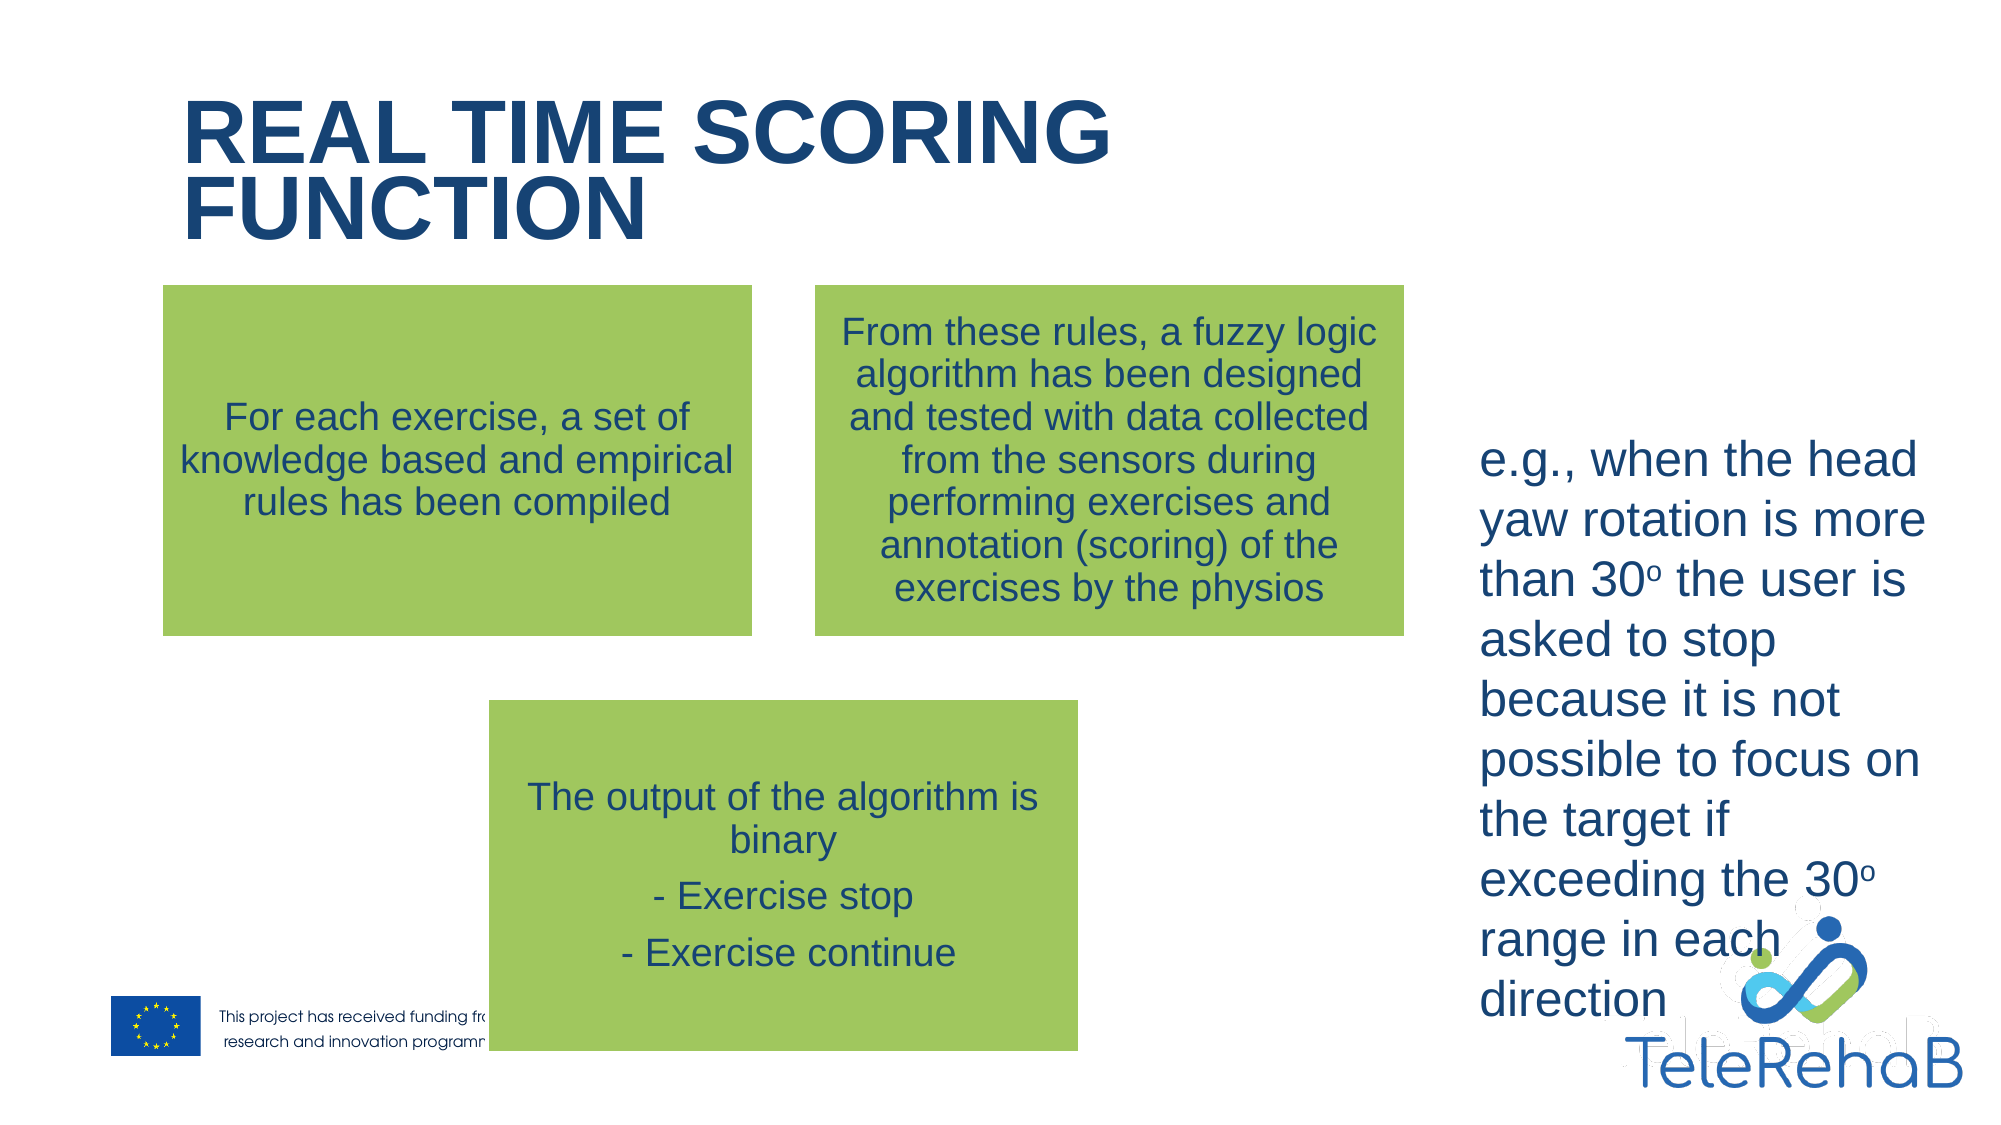

12/10/2023
Final Review
5
Real Time Scoring Function
For each exercise, a set of knowledge based and empirical rules has been compiled
From these rules, a fuzzy logic algorithm has been designed and tested with data collected from the sensors during performing exercises and annotation (scoring) of the exercises by the physios
The output of the algorithm is binary
- Exercise stop
 - Exercise continue
e.g., when the head yaw rotation is more than 30o the user is asked to stop because it is not possible to focus on the target if exceeding the 30o range in each direction